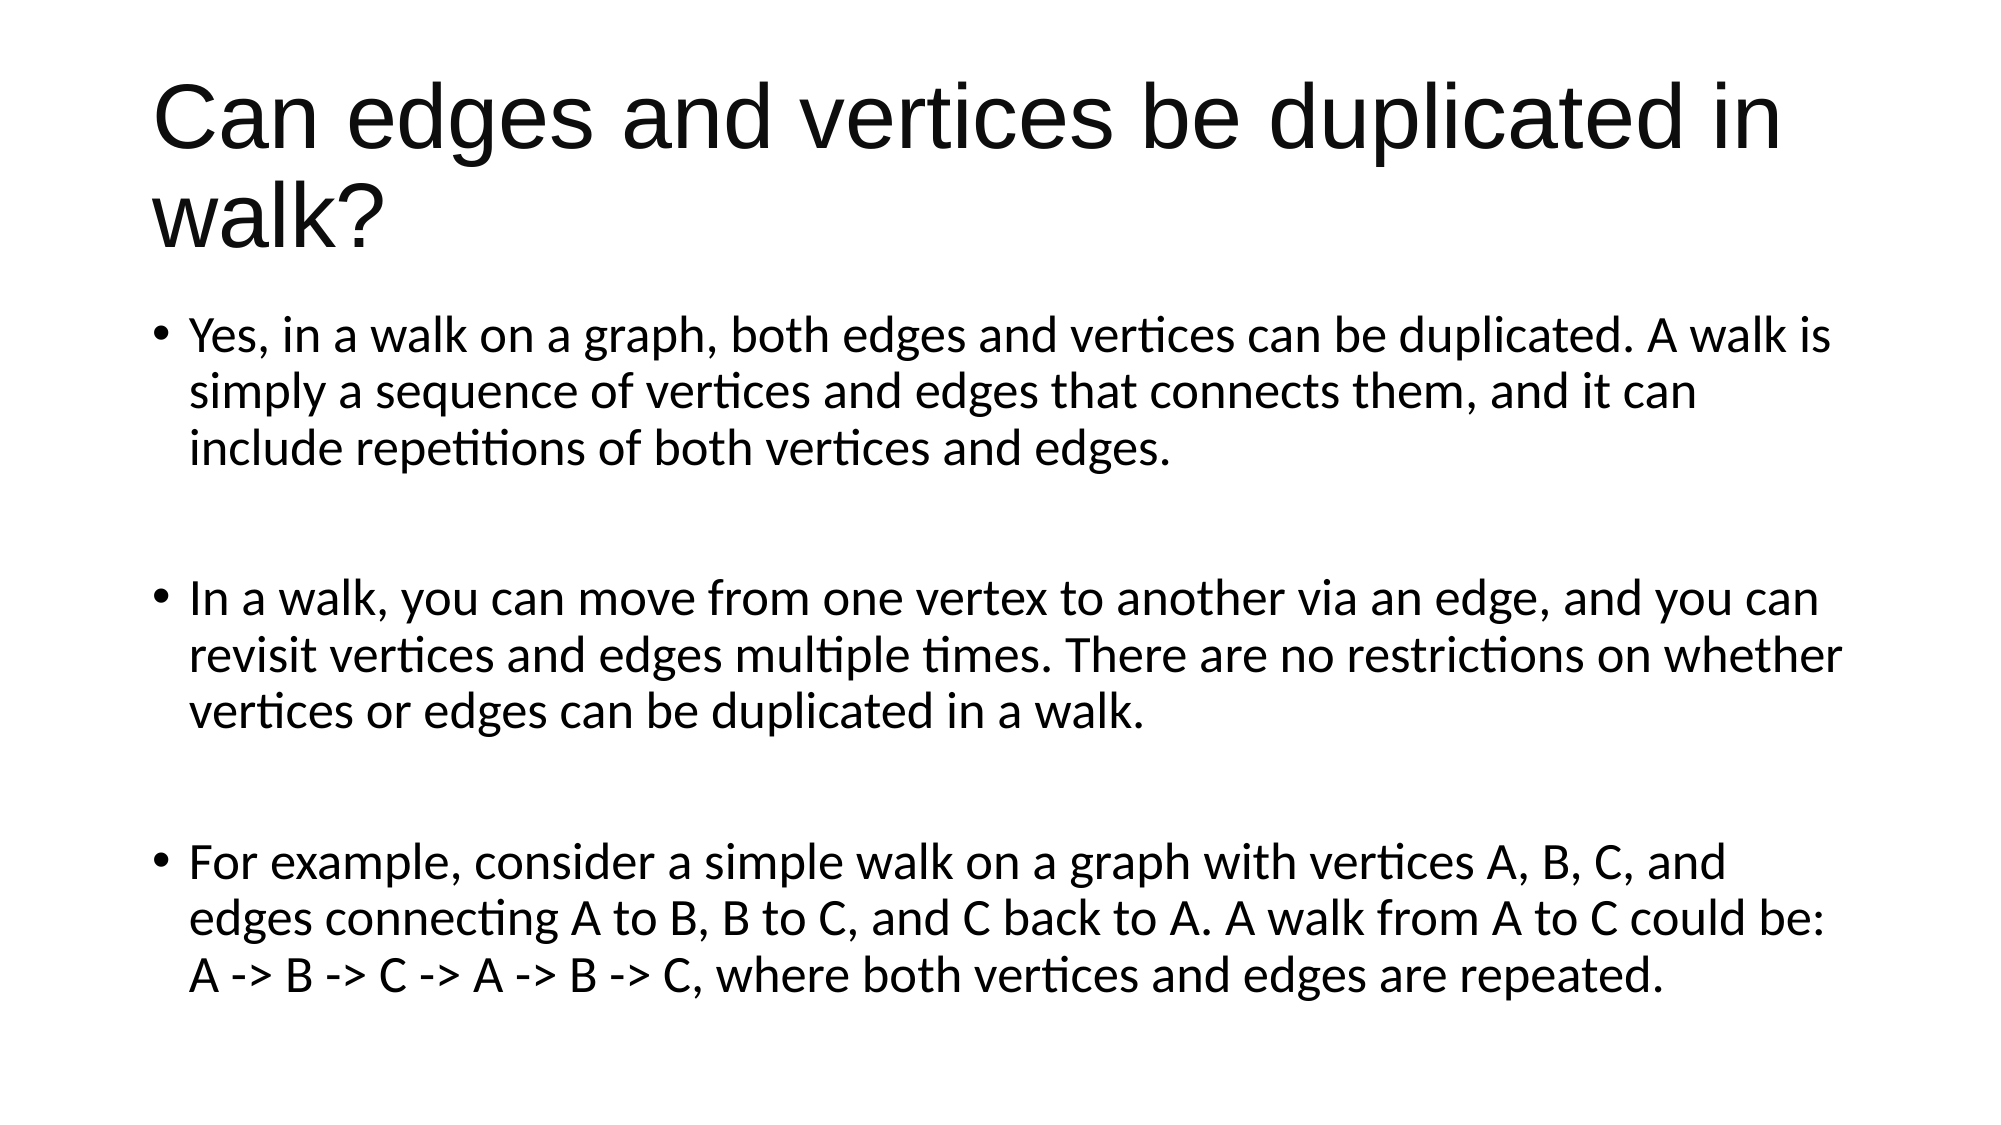

# Can edges and vertices be duplicated in walk?
Yes, in a walk on a graph, both edges and vertices can be duplicated. A walk is simply a sequence of vertices and edges that connects them, and it can include repetitions of both vertices and edges.

In a walk, you can move from one vertex to another via an edge, and you can revisit vertices and edges multiple times. There are no restrictions on whether vertices or edges can be duplicated in a walk.

For example, consider a simple walk on a graph with vertices A, B, C, and edges connecting A to B, B to C, and C back to A. A walk from A to C could be: A -> B -> C -> A -> B -> C, where both vertices and edges are repeated.